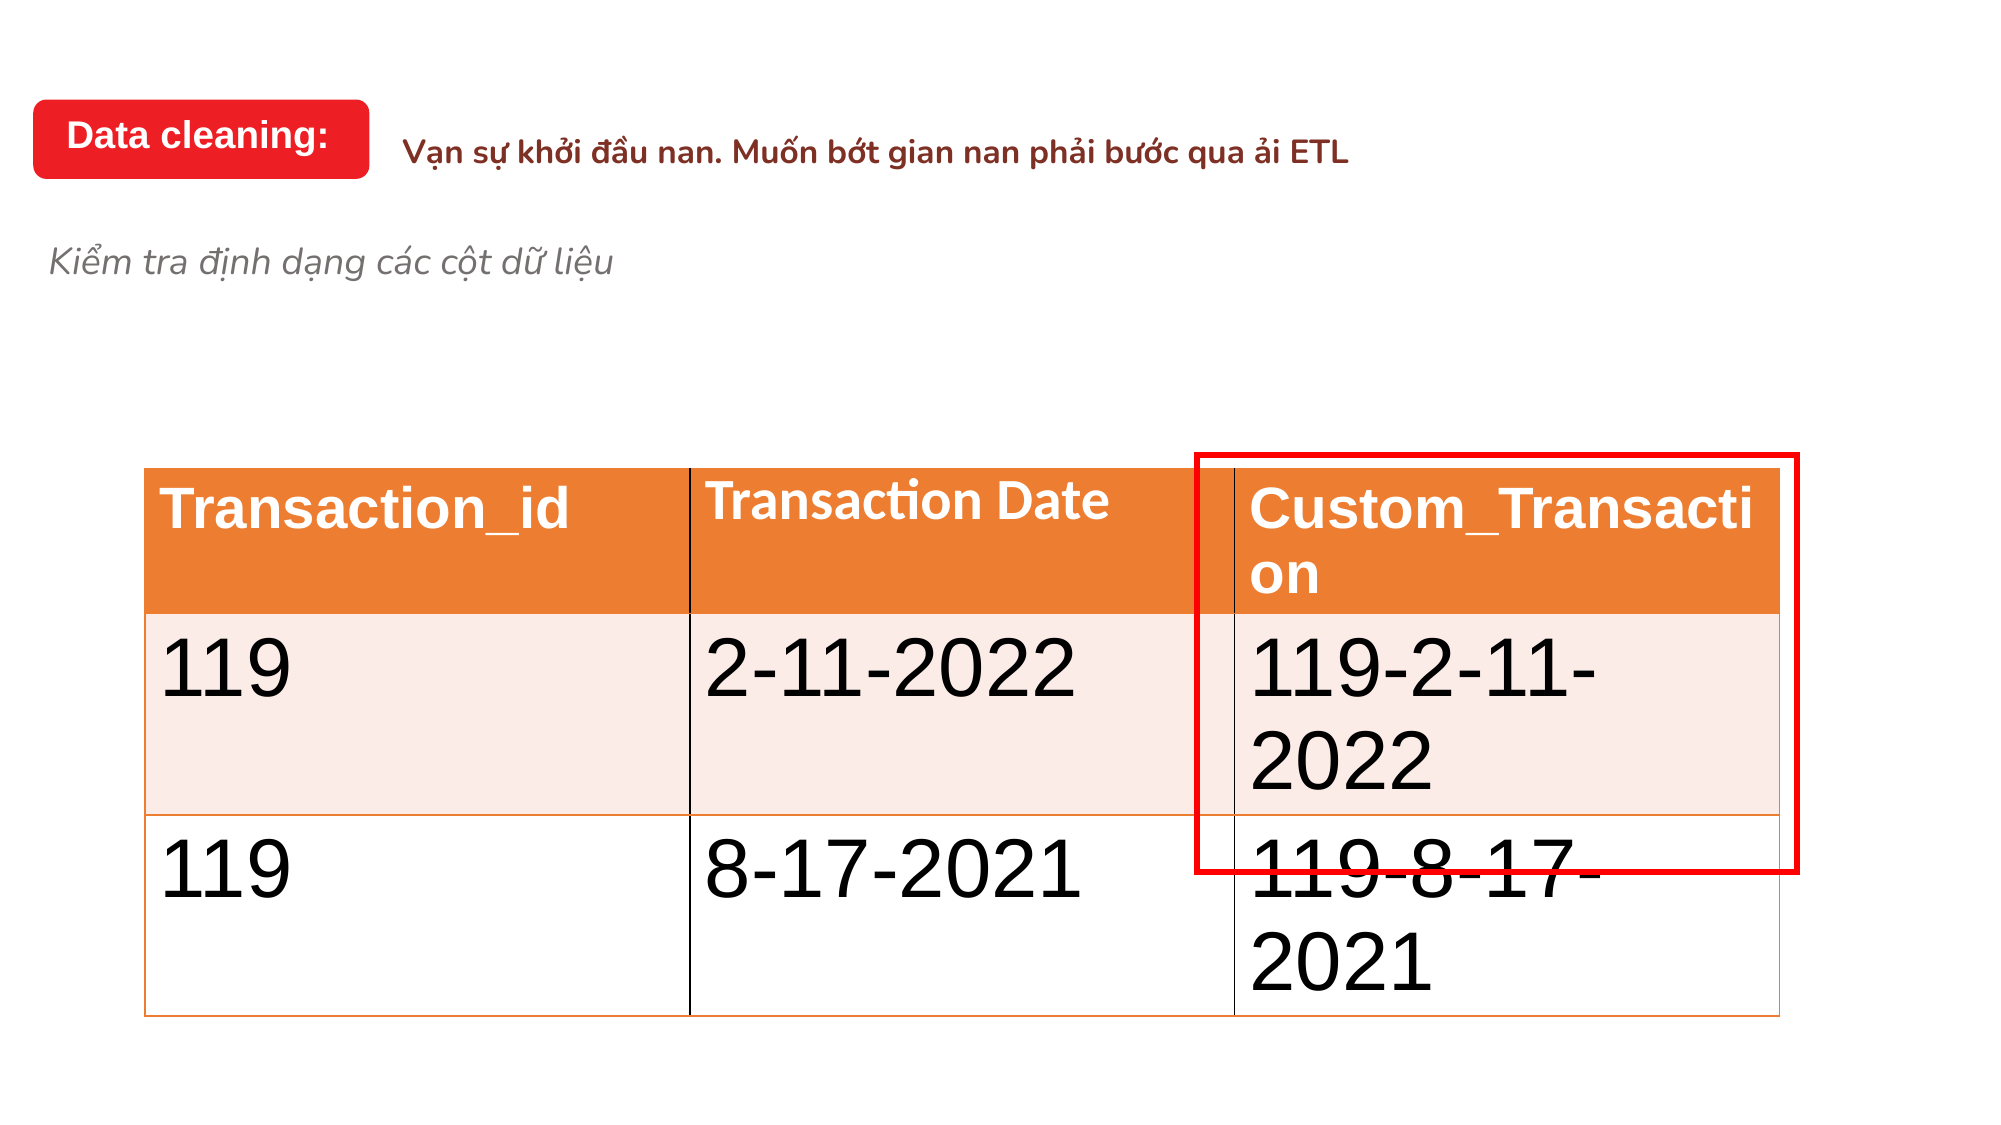

Câu hỏi lớn !!

Data cleaning:
Vạn sự khởi đầu nan. Muốn bớt gian nan phải bước qua ải ETL
Kiểm tra định dạng các cột dữ liệu

| Transaction\_id | Transaction Date | Custom\_Transaction |
| --- | --- | --- |
| 119 | 2-11-2022 | 119-2-11-2022 |
| 119 | 8-17-2021 | 119-8-17-2021 |